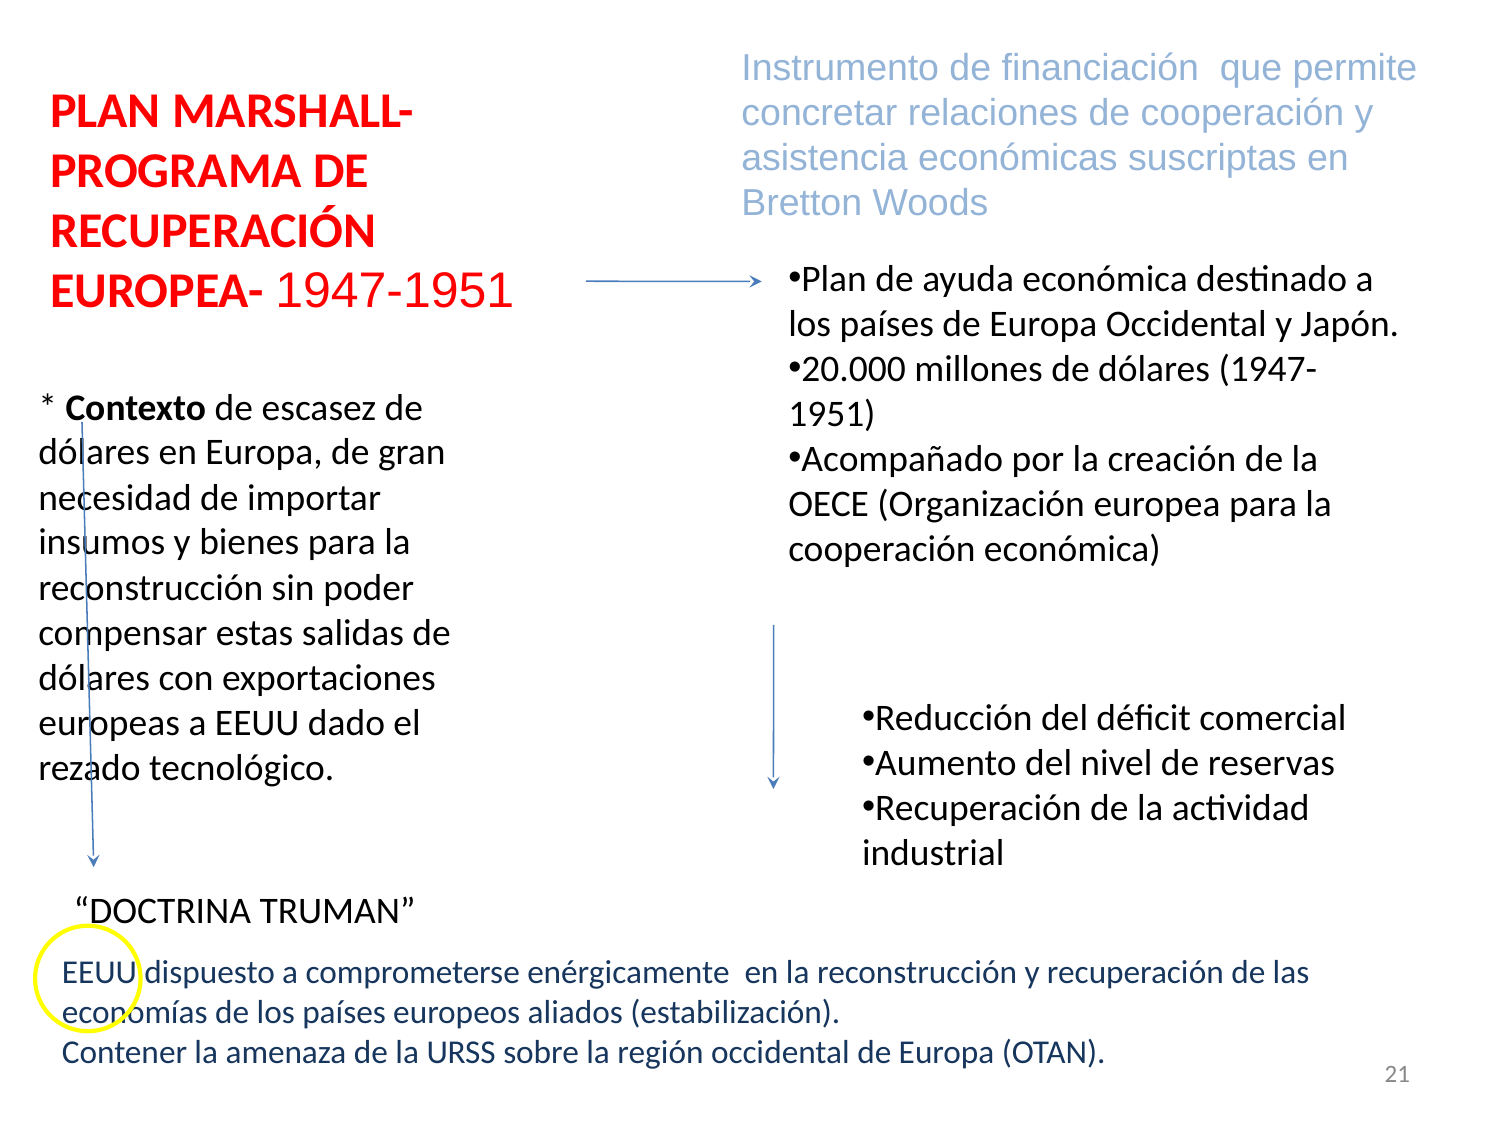

Instrumento de financiación  que permite concretar relaciones de cooperación y asistencia económicas suscriptas en Bretton Woods
PLAN MARSHALL- PROGRAMA DE RECUPERACIÓN EUROPEA- 1947-1951
Plan de ayuda económica destinado a los países de Europa Occidental y Japón.
20.000 millones de dólares (1947-1951)
Acompañado por la creación de la OECE (Organización europea para la cooperación económica)

* Contexto de escasez de dólares en Europa, de gran necesidad de importar insumos y bienes para la reconstrucción sin poder compensar estas salidas de dólares con exportaciones europeas a EEUU dado el rezado tecnológico.
Reducción del déficit comercial
Aumento del nivel de reservas
Recuperación de la actividad industrial
“DOCTRINA TRUMAN”

EEUU dispuesto a comprometerse enérgicamente  en la reconstrucción y recuperación de las economías de los países europeos aliados (estabilización).
Contener la amenaza de la URSS sobre la región occidental de Europa (OTAN).
21